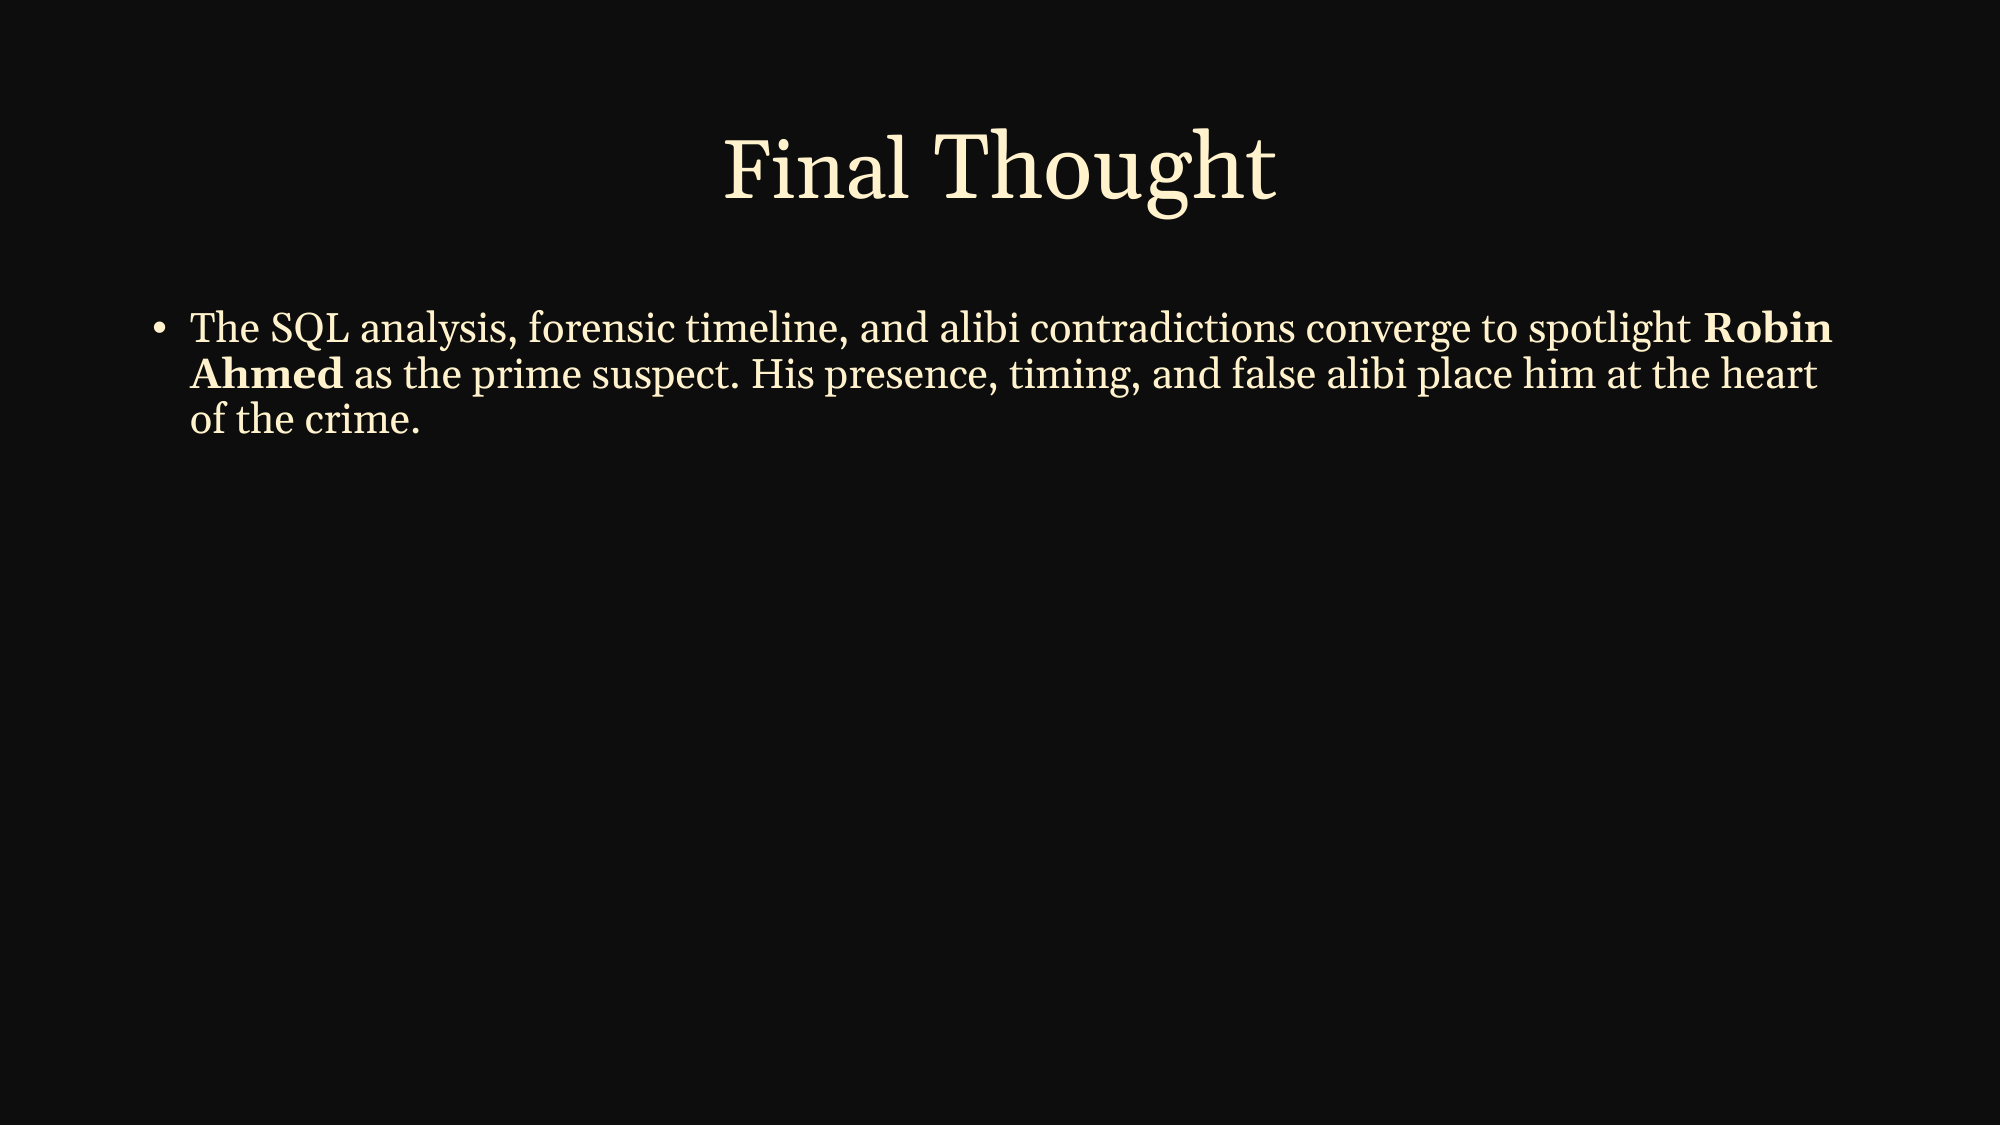

# Final Thought
The SQL analysis, forensic timeline, and alibi contradictions converge to spotlight Robin Ahmed as the prime suspect. His presence, timing, and false alibi place him at the heart of the crime.